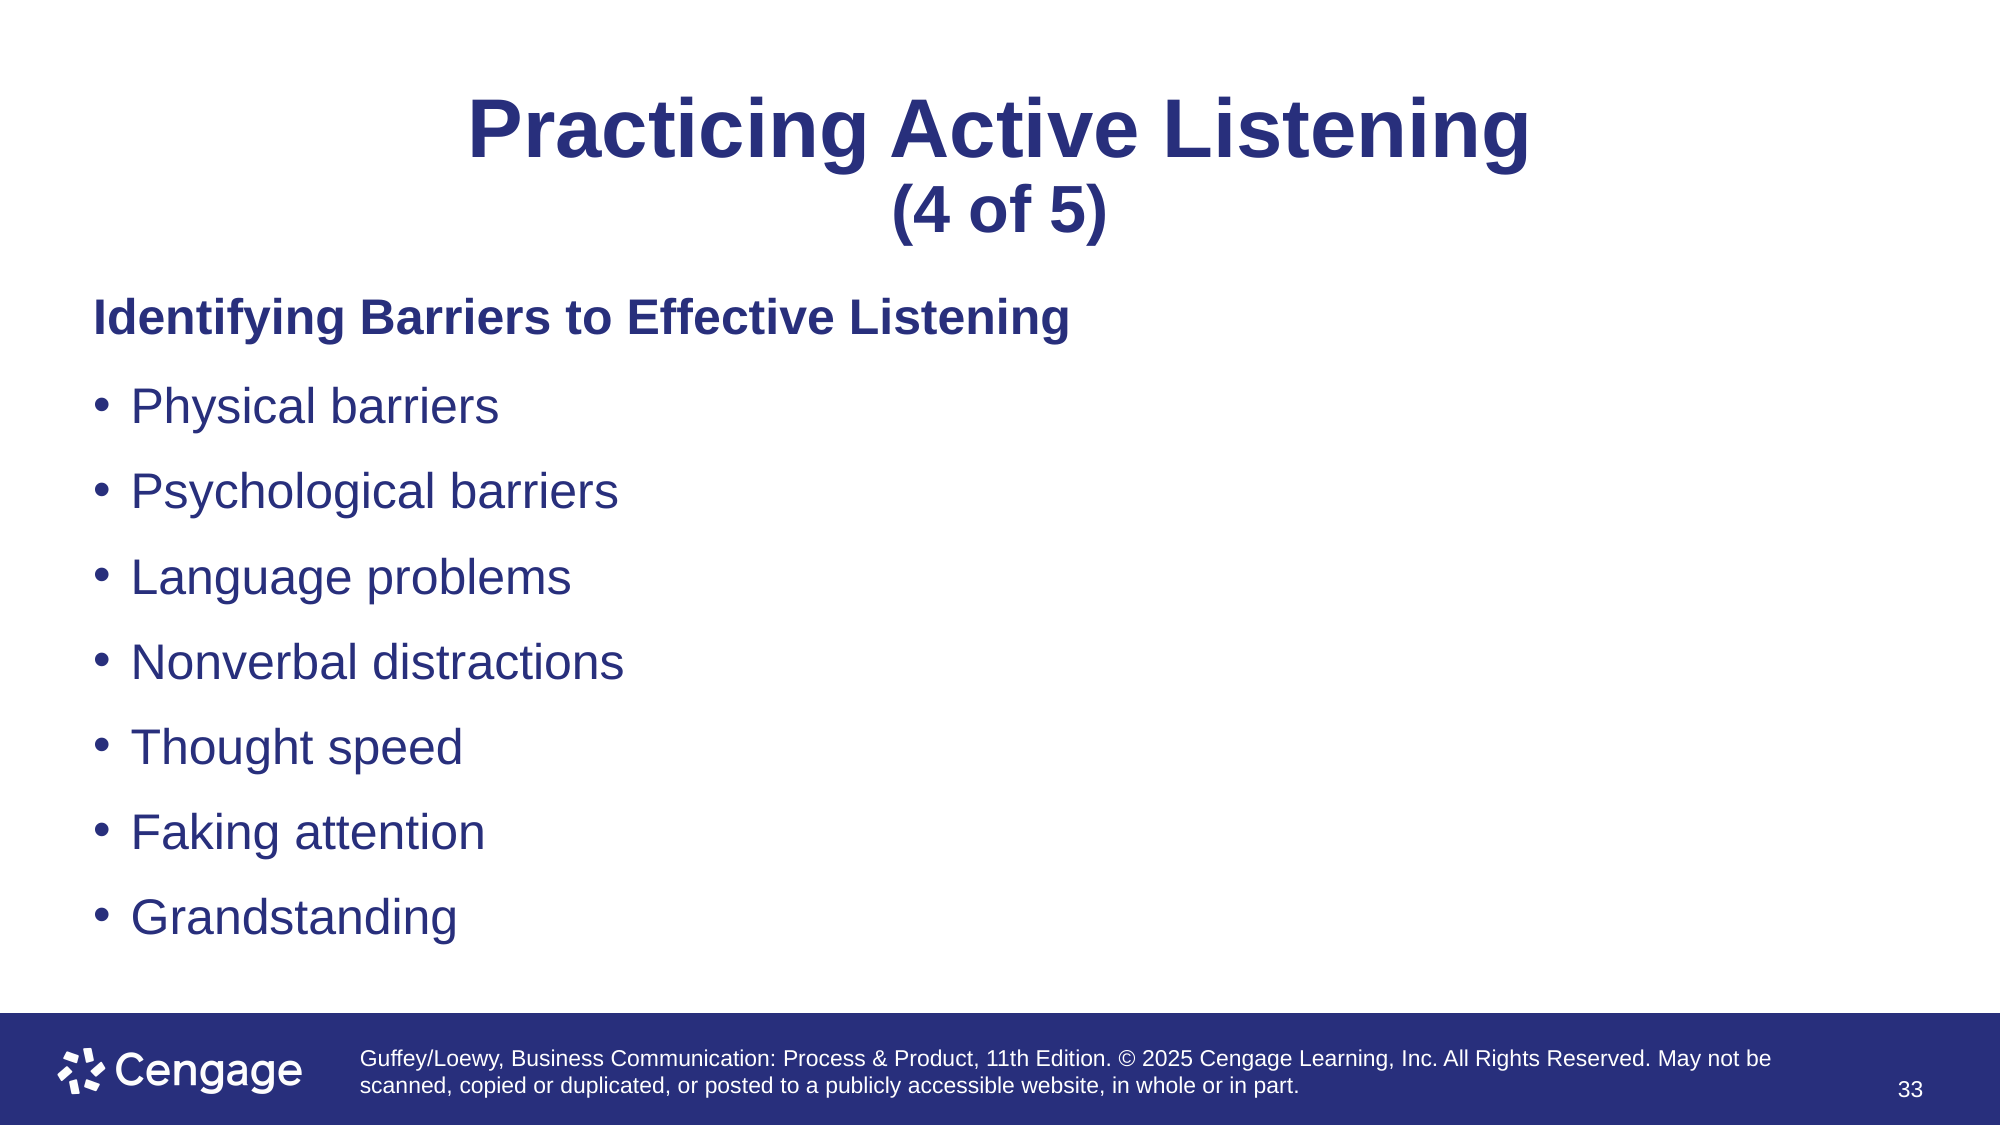

# Practicing Active Listening (4 of 5)
Identifying Barriers to Effective Listening
Physical barriers
Psychological barriers
Language problems
Nonverbal distractions
Thought speed
Faking attention
Grandstanding